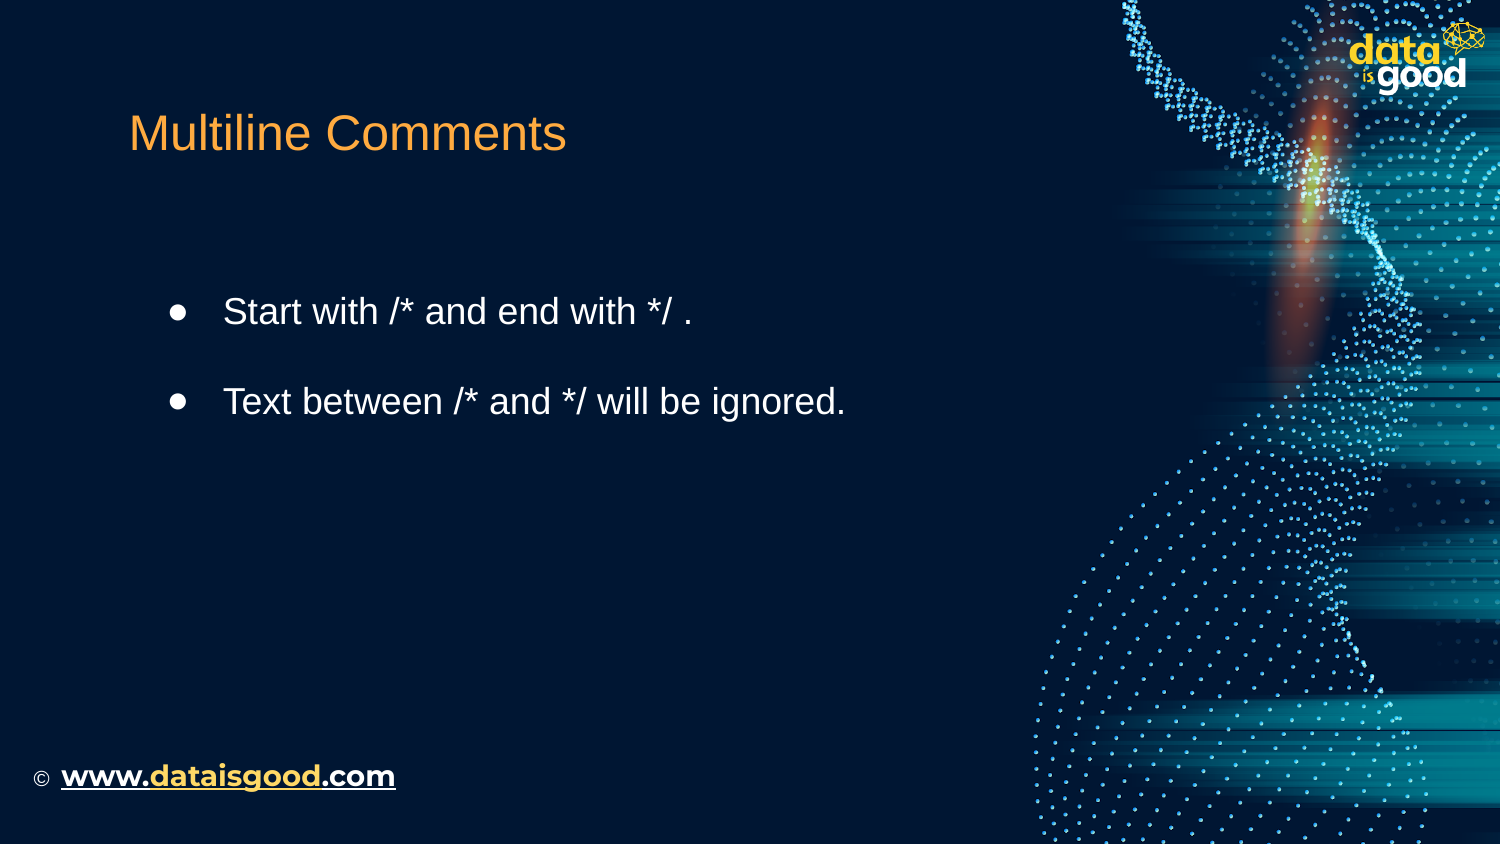

# Multiline Comments
Start with /* and end with */ .
Text between /* and */ will be ignored.